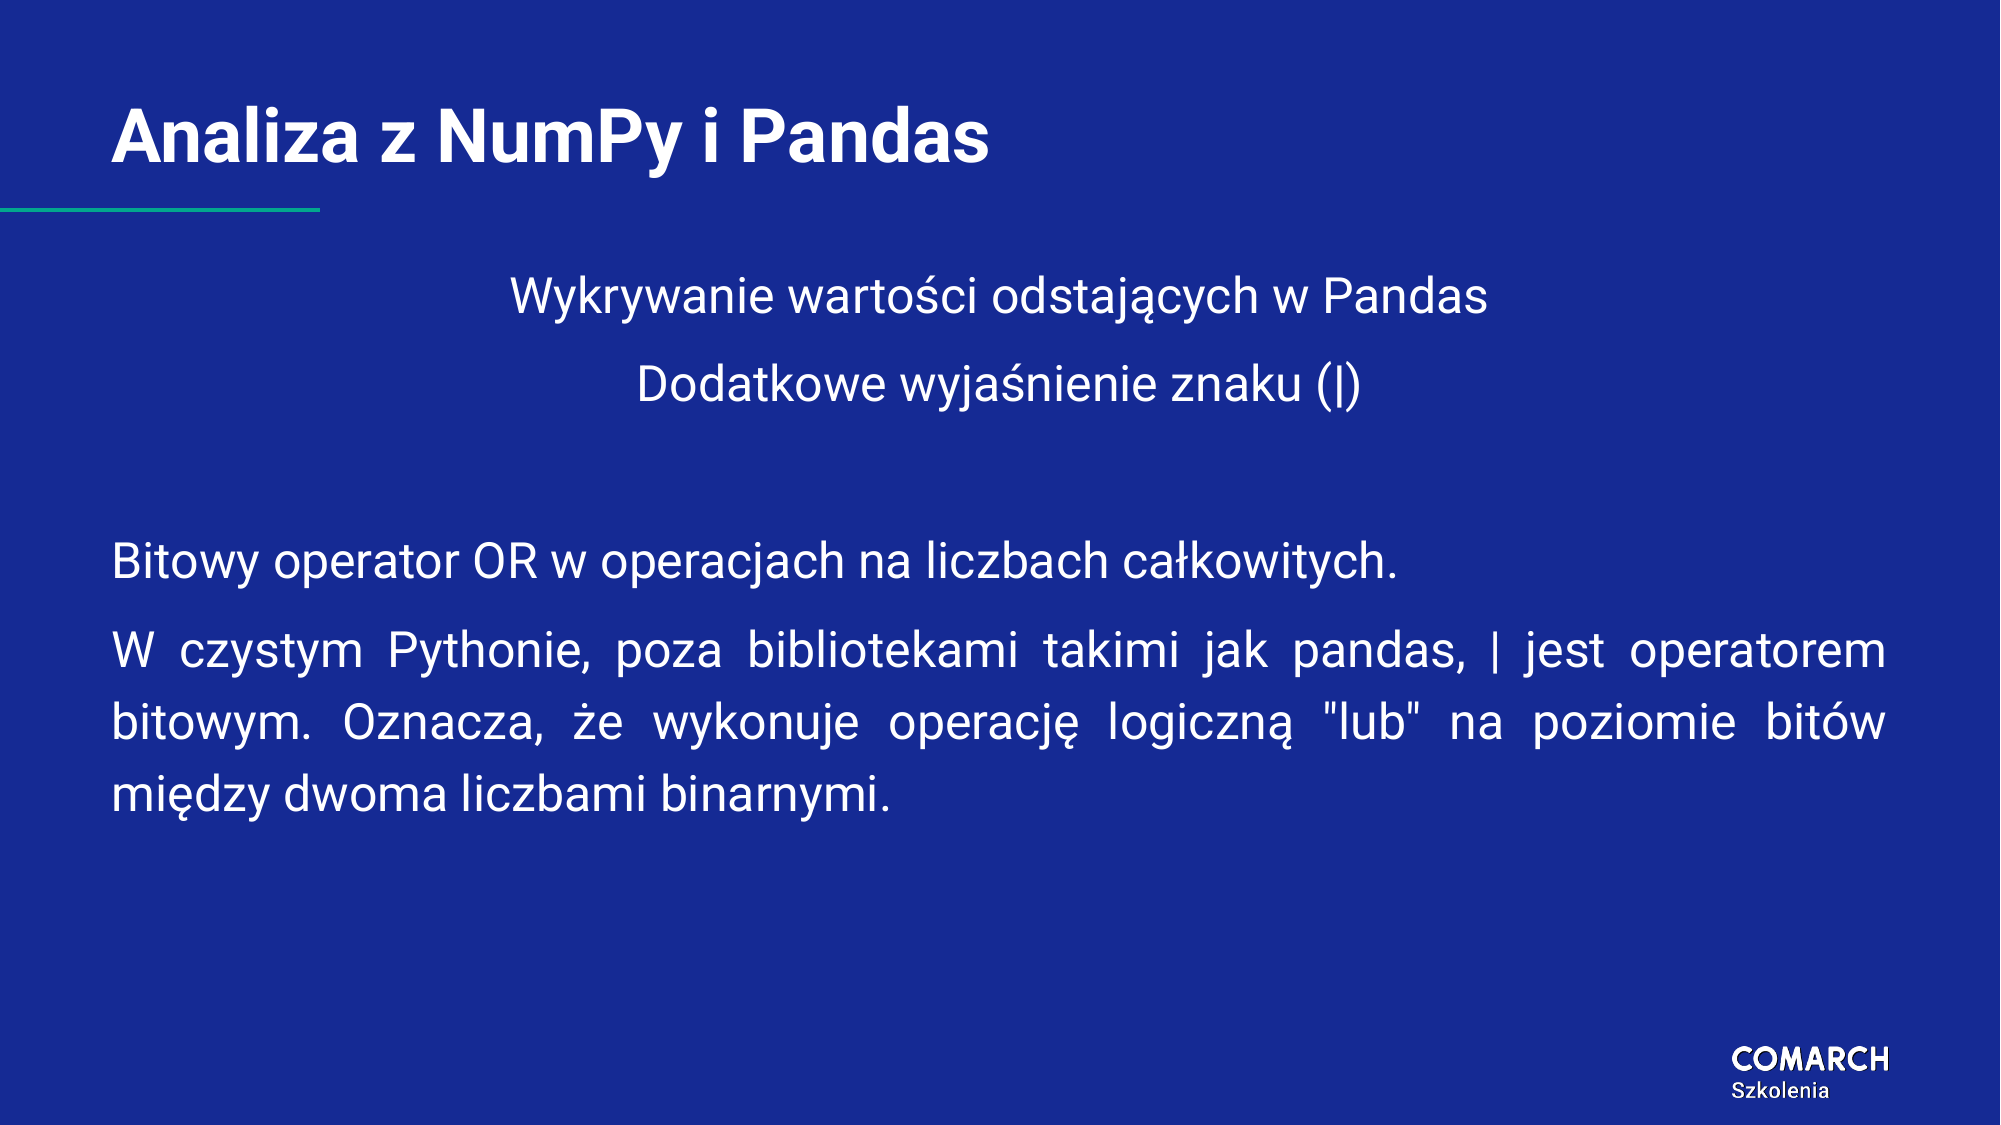

# Analiza z NumPy i Pandas
Wykrywanie wartości odstających w Pandas
Dodatkowe wyjaśnienie znaku (|)

Bitowy operator OR w operacjach na liczbach całkowitych.
W czystym Pythonie, poza bibliotekami takimi jak pandas, | jest operatorem bitowym. Oznacza, że wykonuje operację logiczną "lub" na poziomie bitów między dwoma liczbami binarnymi.